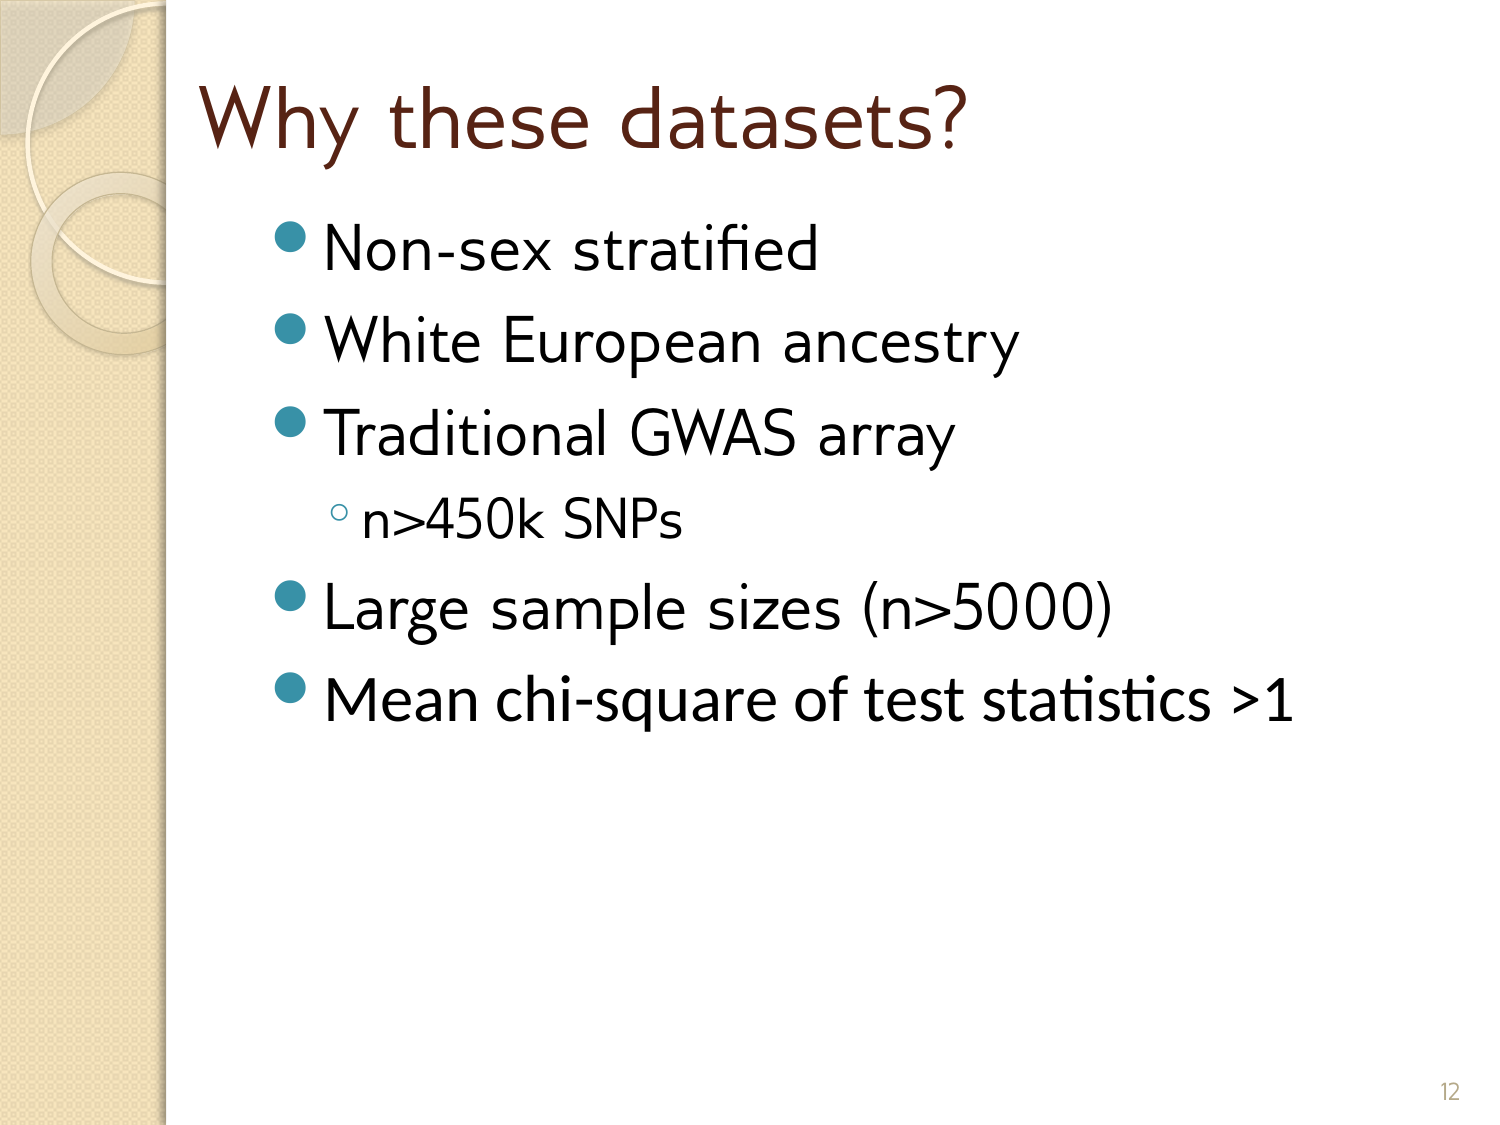

# Why these datasets?
Non-sex stratified
White European ancestry
Traditional GWAS array
n>450k SNPs
Large sample sizes (n>5000)
Mean chi-square of test statistics >1
12